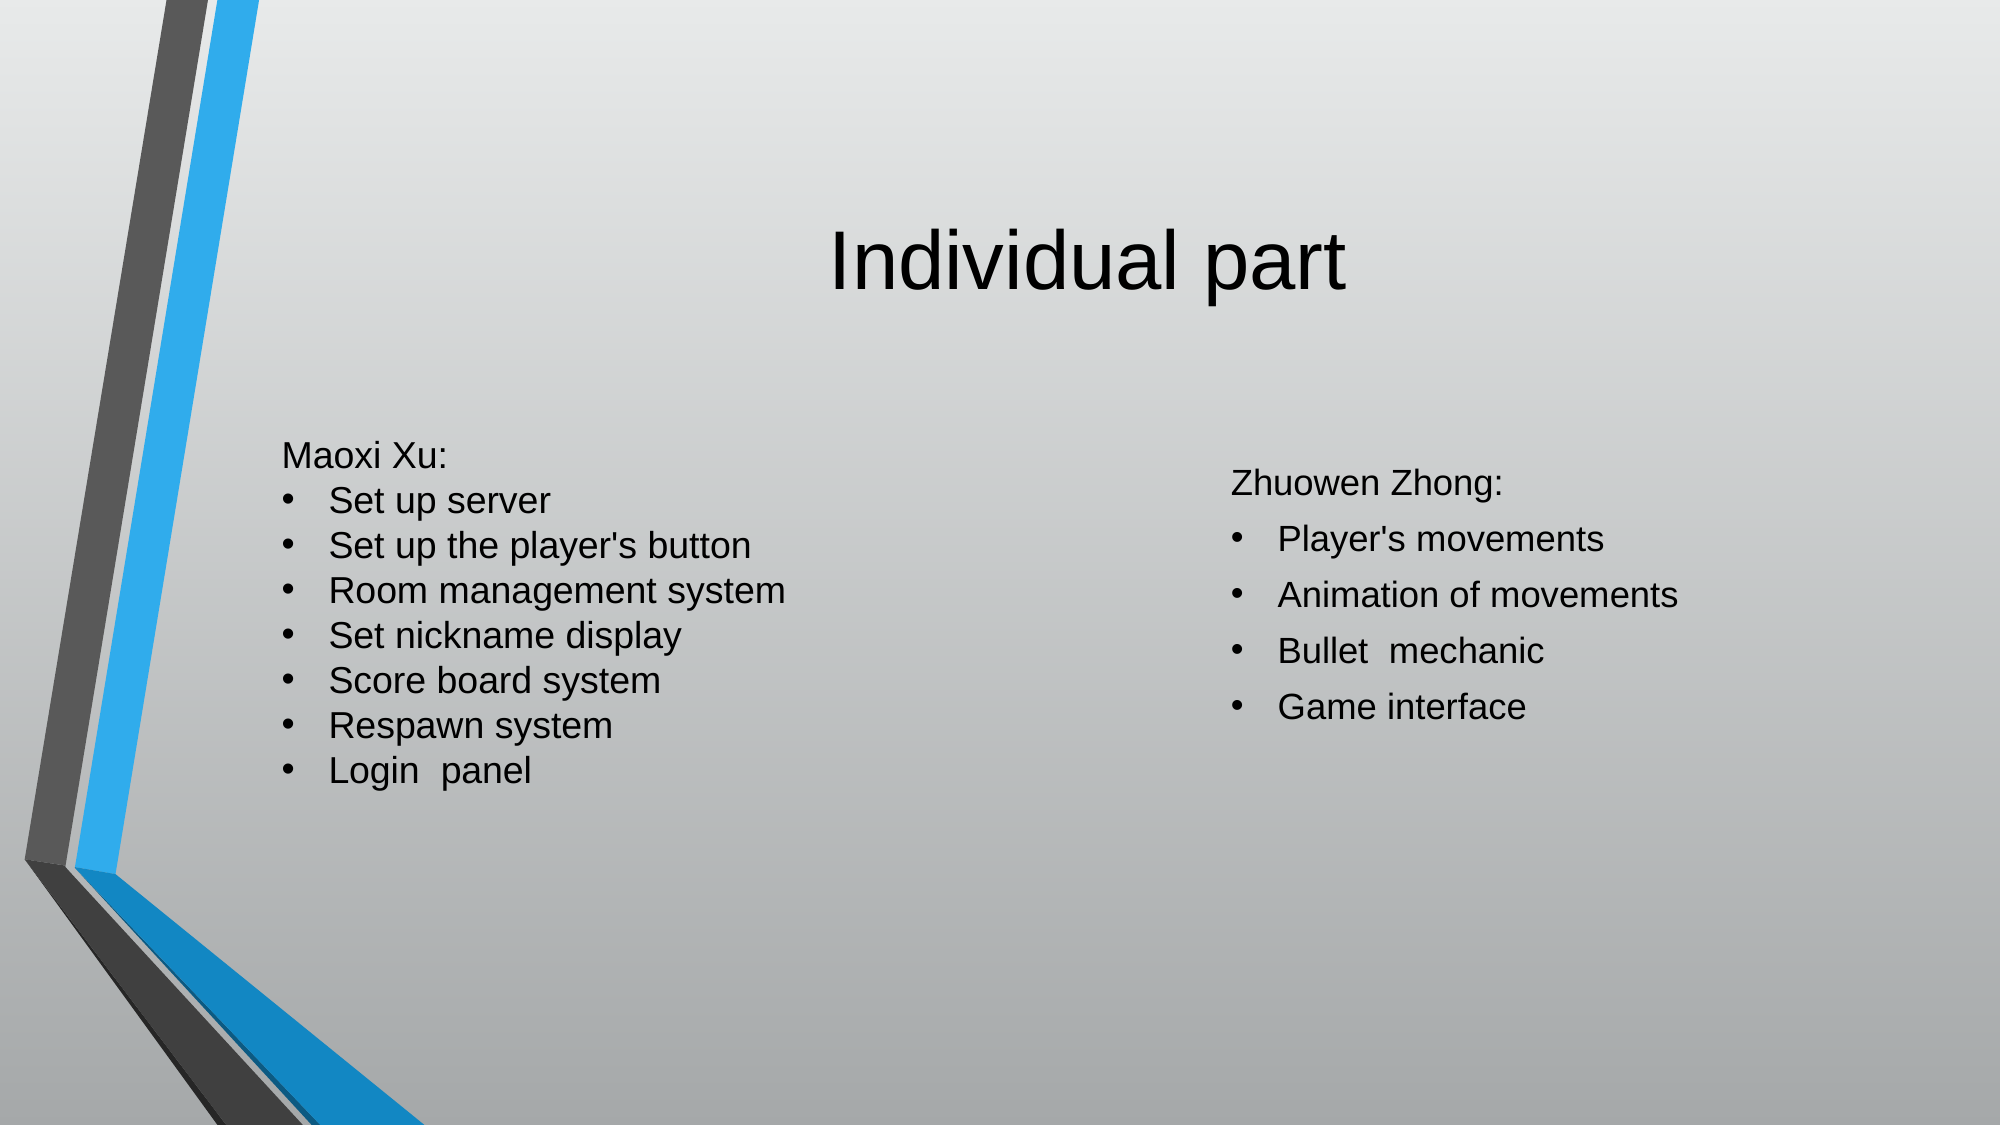

# Individual part
Maoxi Xu:
Set up server
Set up the player's button
Room management system
Set nickname display
Score board system
Respawn system
Login  panel

Zhuowen Zhong:
Player's movements
Animation of movements
Bullet  mechanic
Game interface